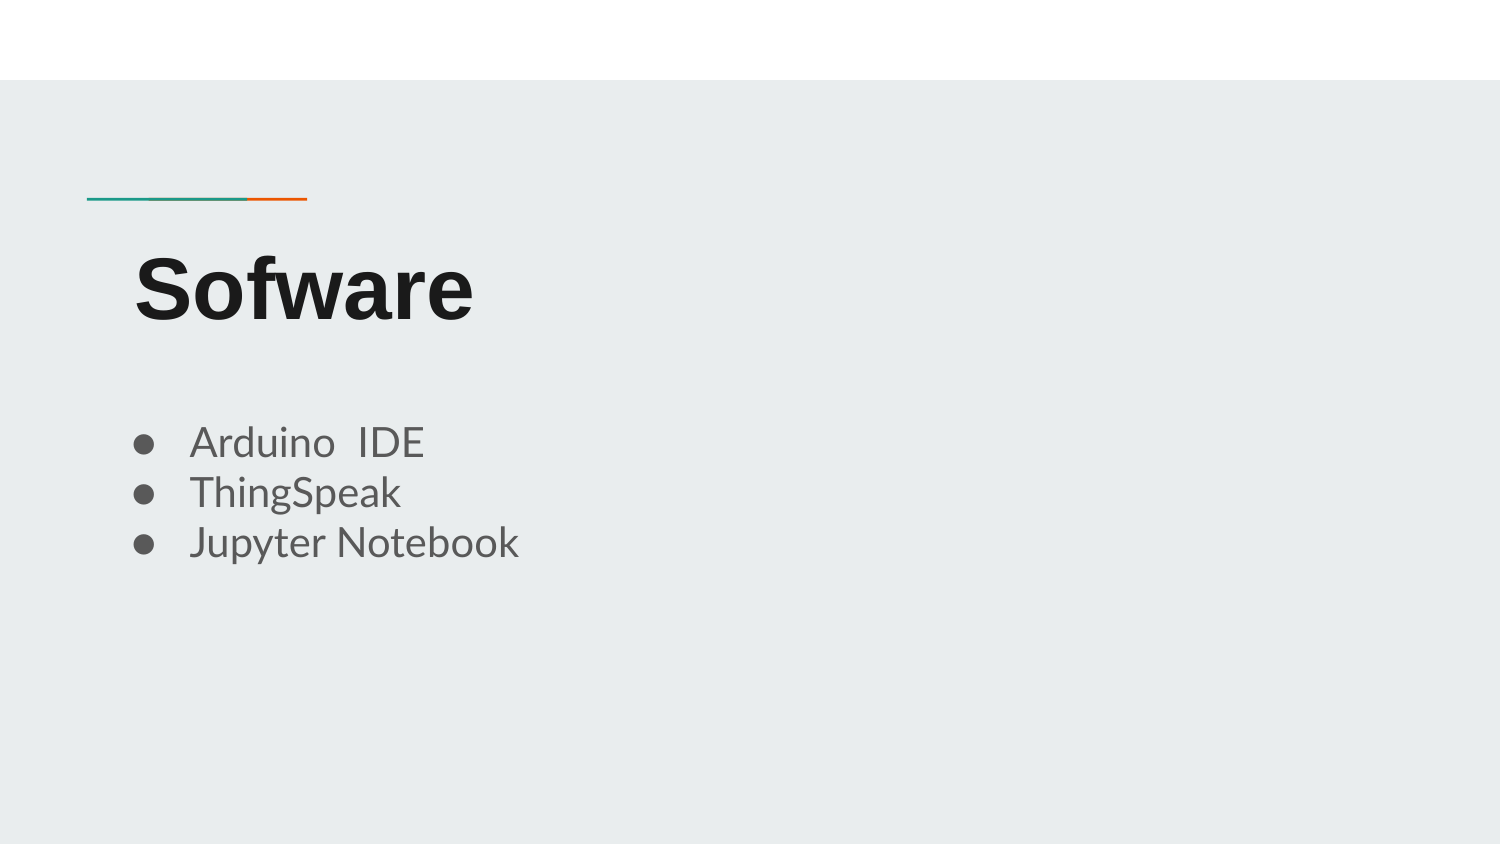

# Sofware
Arduino  IDE
ThingSpeak
Jupyter Notebook